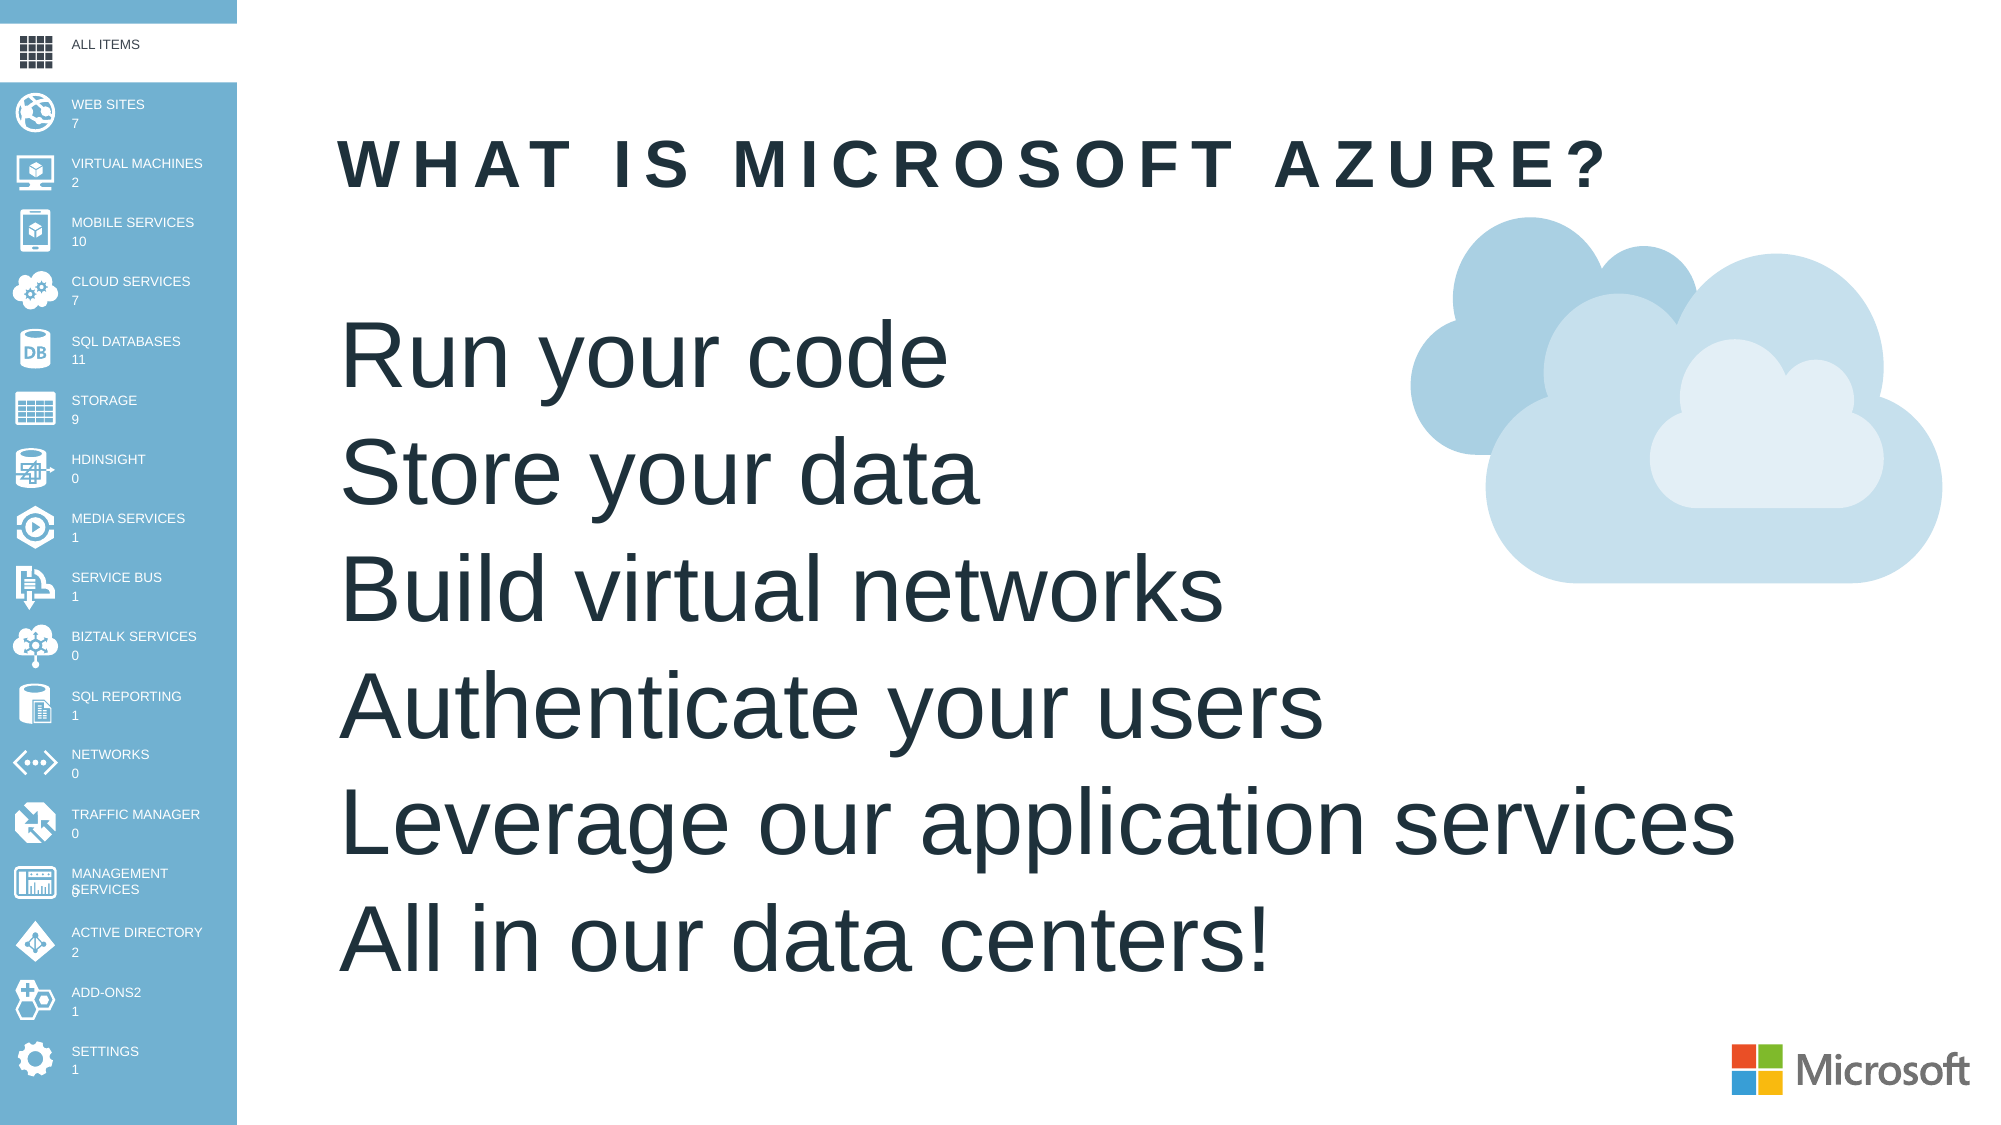

ALL ITEMS

# WHAT IS Microsoft azure?
WEB SITES
7

VIRTUAL MACHINES
2

MOBILE SERVICES
10

CLOUD SERVICES
7

Run your code
Store your data
Build virtual networks
Authenticate your users
Leverage our application services
All in our data centers!
SQL DATABASES
11

STORAGE
9

HDINSIGHT
0

MEDIA SERVICES
1

SERVICE BUS
1

BIZTALK SERVICES
0

SQL REPORTING
1

NETWORKS
0

TRAFFIC MANAGER
0

MANAGEMENT SERVICES
0

ACTIVE DIRECTORY
2

ADD-ONS2
1

SETTINGS
1